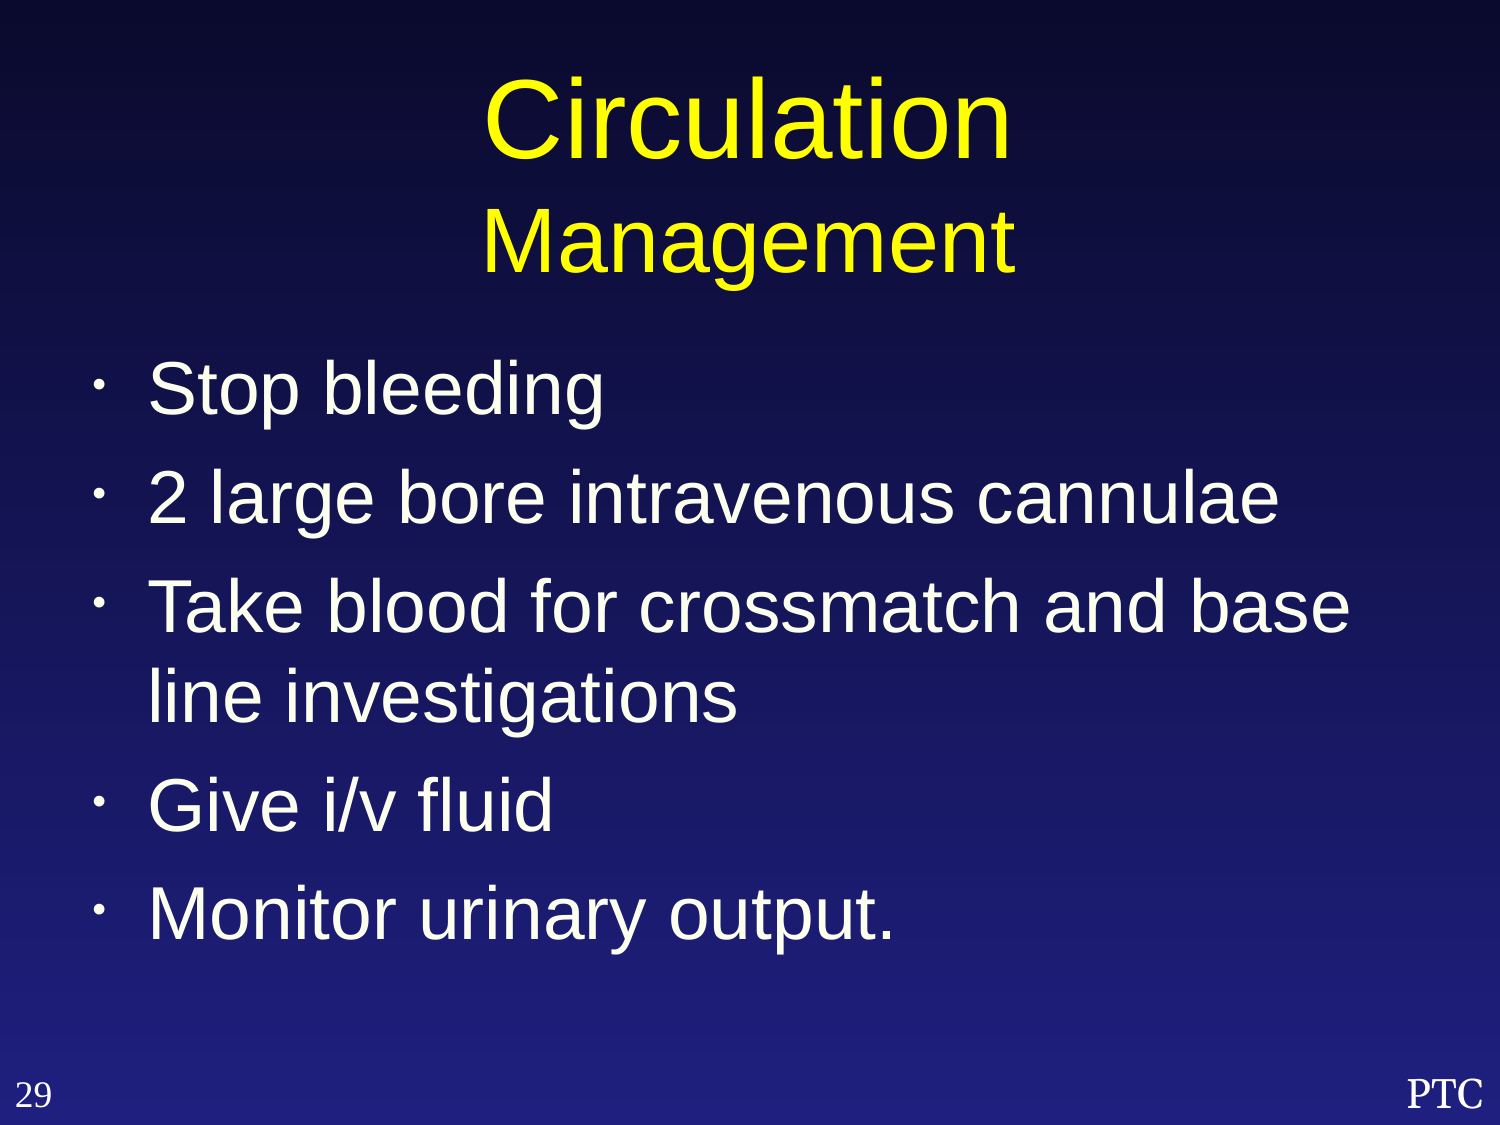

Circulation
Management
Stop bleeding
2 large bore intravenous cannulae
Take blood for crossmatch and base line investigations
Give i/v fluid
Monitor urinary output.

29